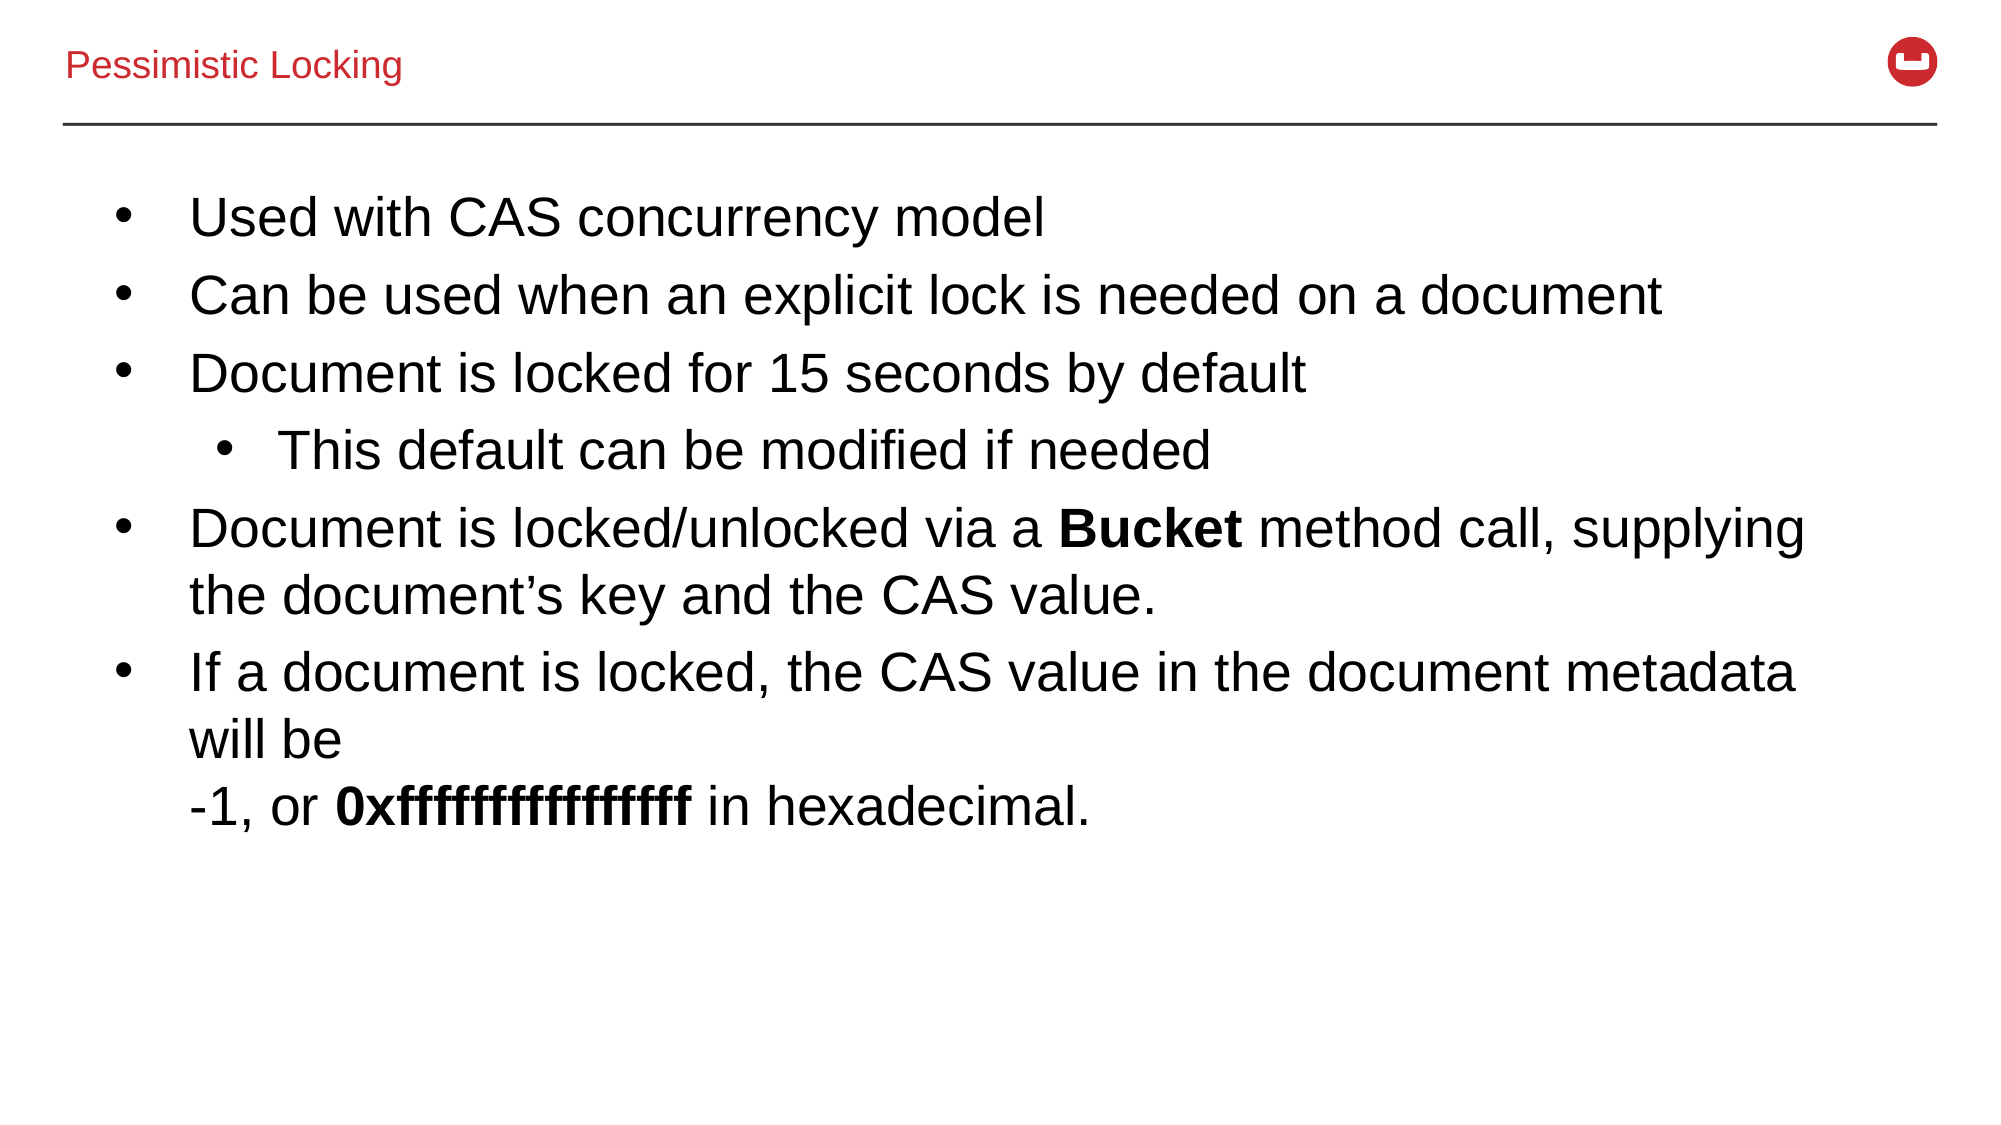

# Pessimistic Locking
Used with CAS concurrency model
Can be used when an explicit lock is needed on a document
Document is locked for 15 seconds by default
This default can be modified if needed
Document is locked/unlocked via a Bucket method call, supplying the document’s key and the CAS value.
If a document is locked, the CAS value in the document metadata will be
-1, or 0xffffffffffffffff in hexadecimal.